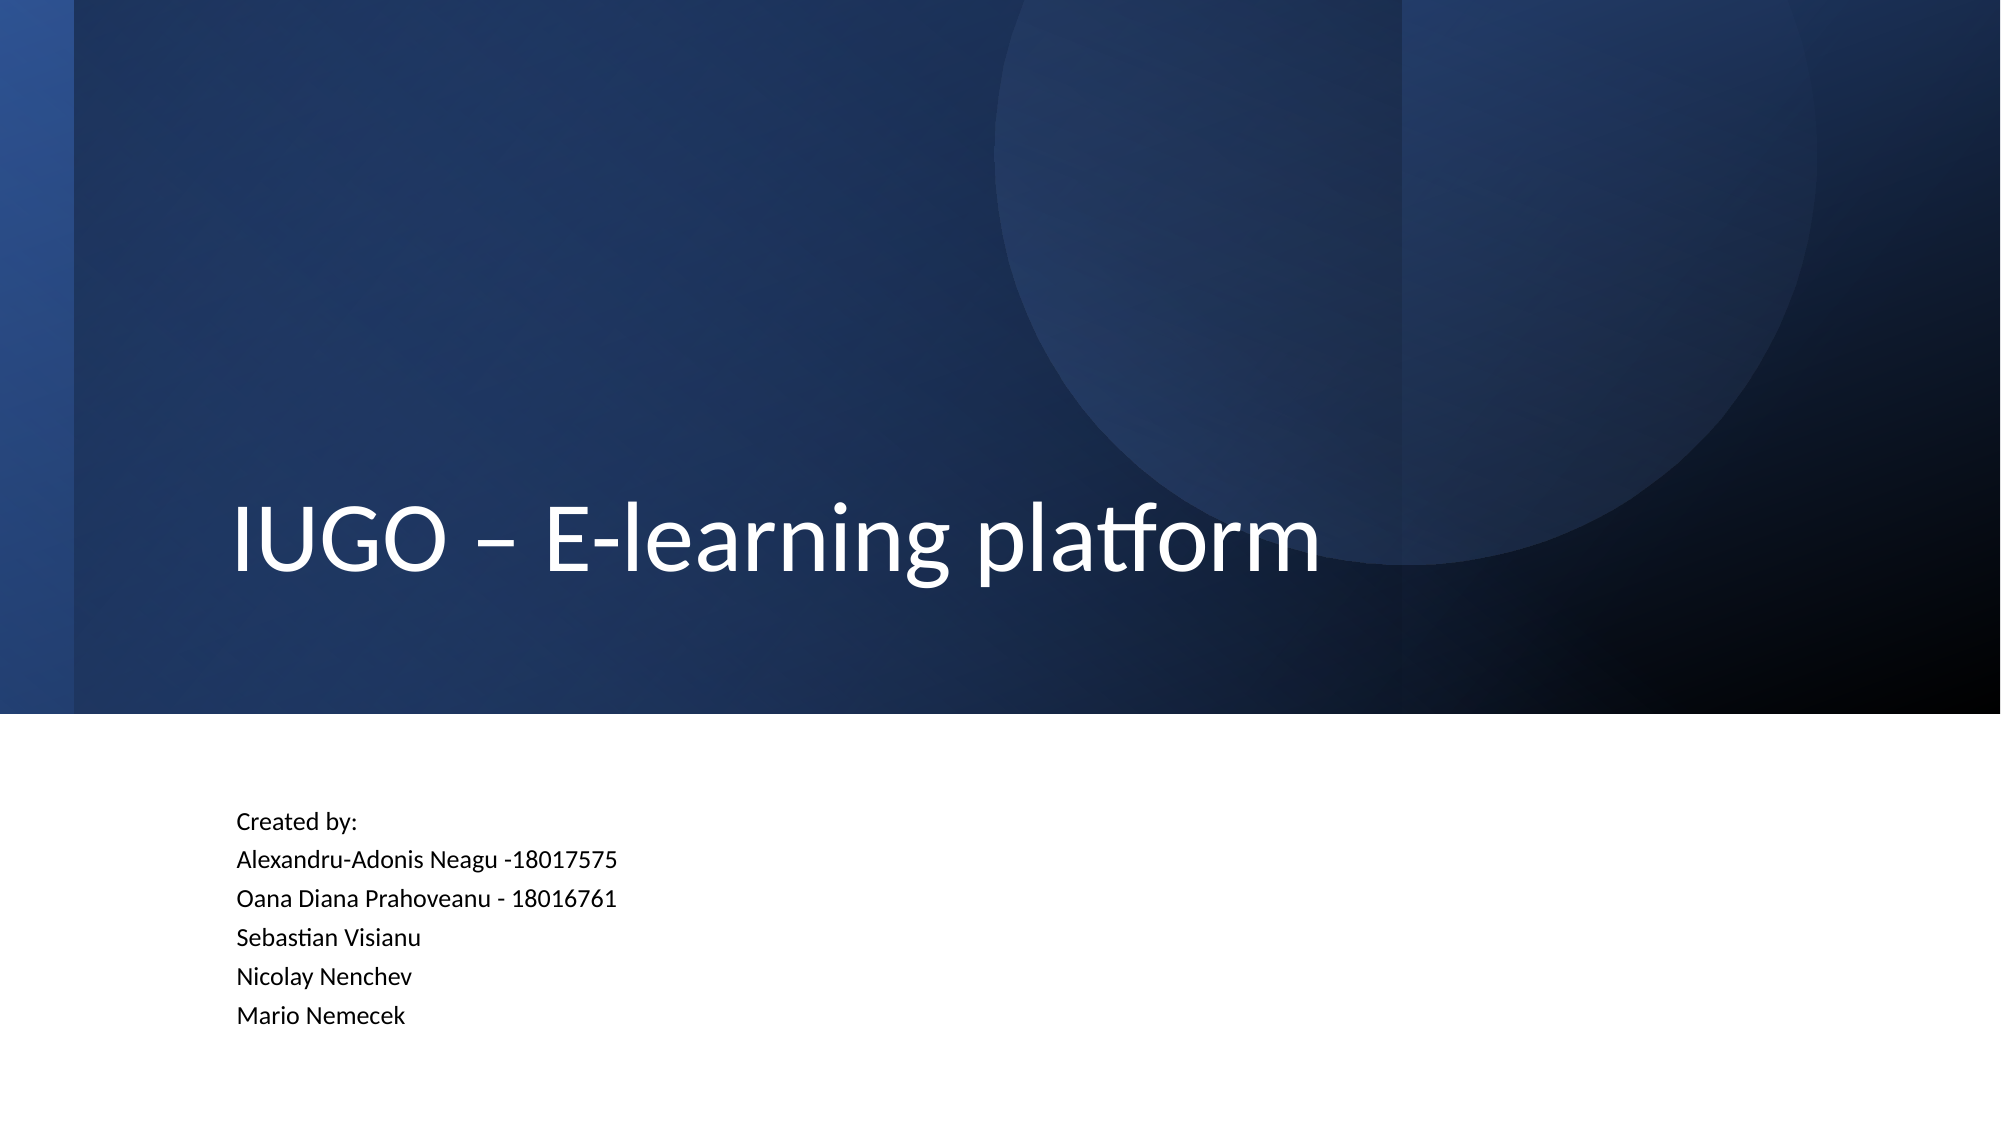

# IUGO – E-learning platform
Created by:
Alexandru-Adonis Neagu -18017575
Oana Diana Prahoveanu - 18016761
Sebastian Visianu
Nicolay Nenchev
Mario Nemecek